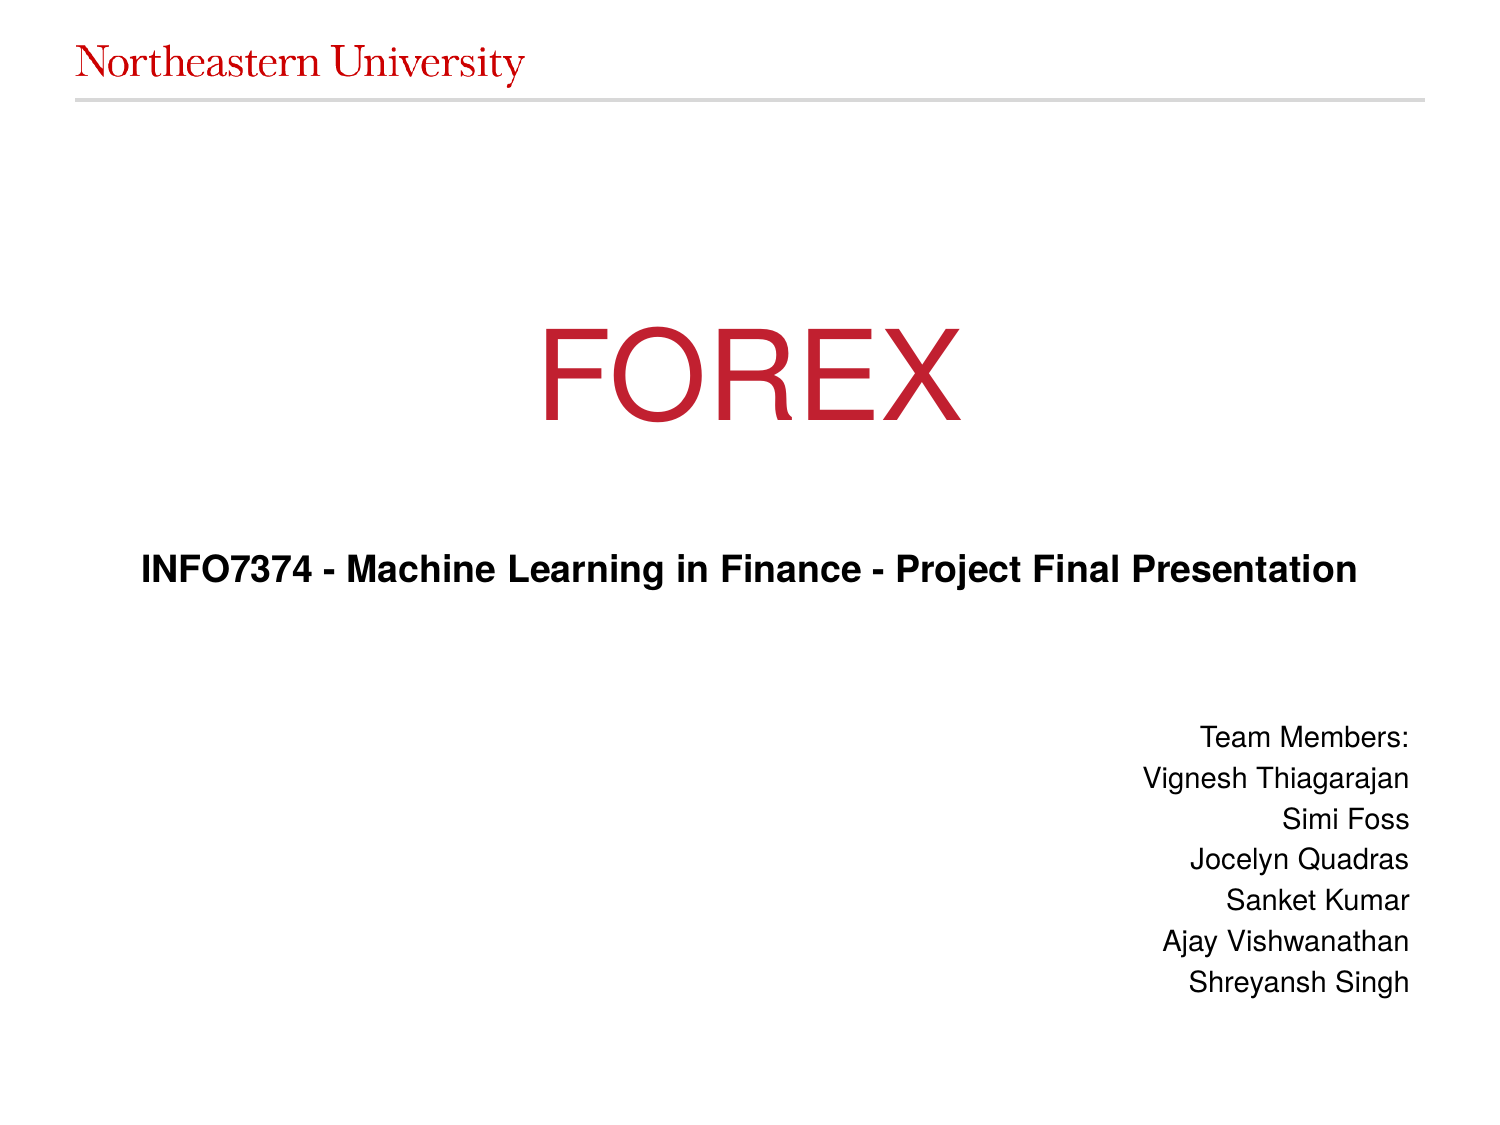

# FOREX
INFO7374 - Machine Learning in Finance - Project Final Presentation

Team Members:
Vignesh Thiagarajan
Simi Foss
Jocelyn Quadras
Sanket Kumar
Ajay Vishwanathan
Shreyansh Singh